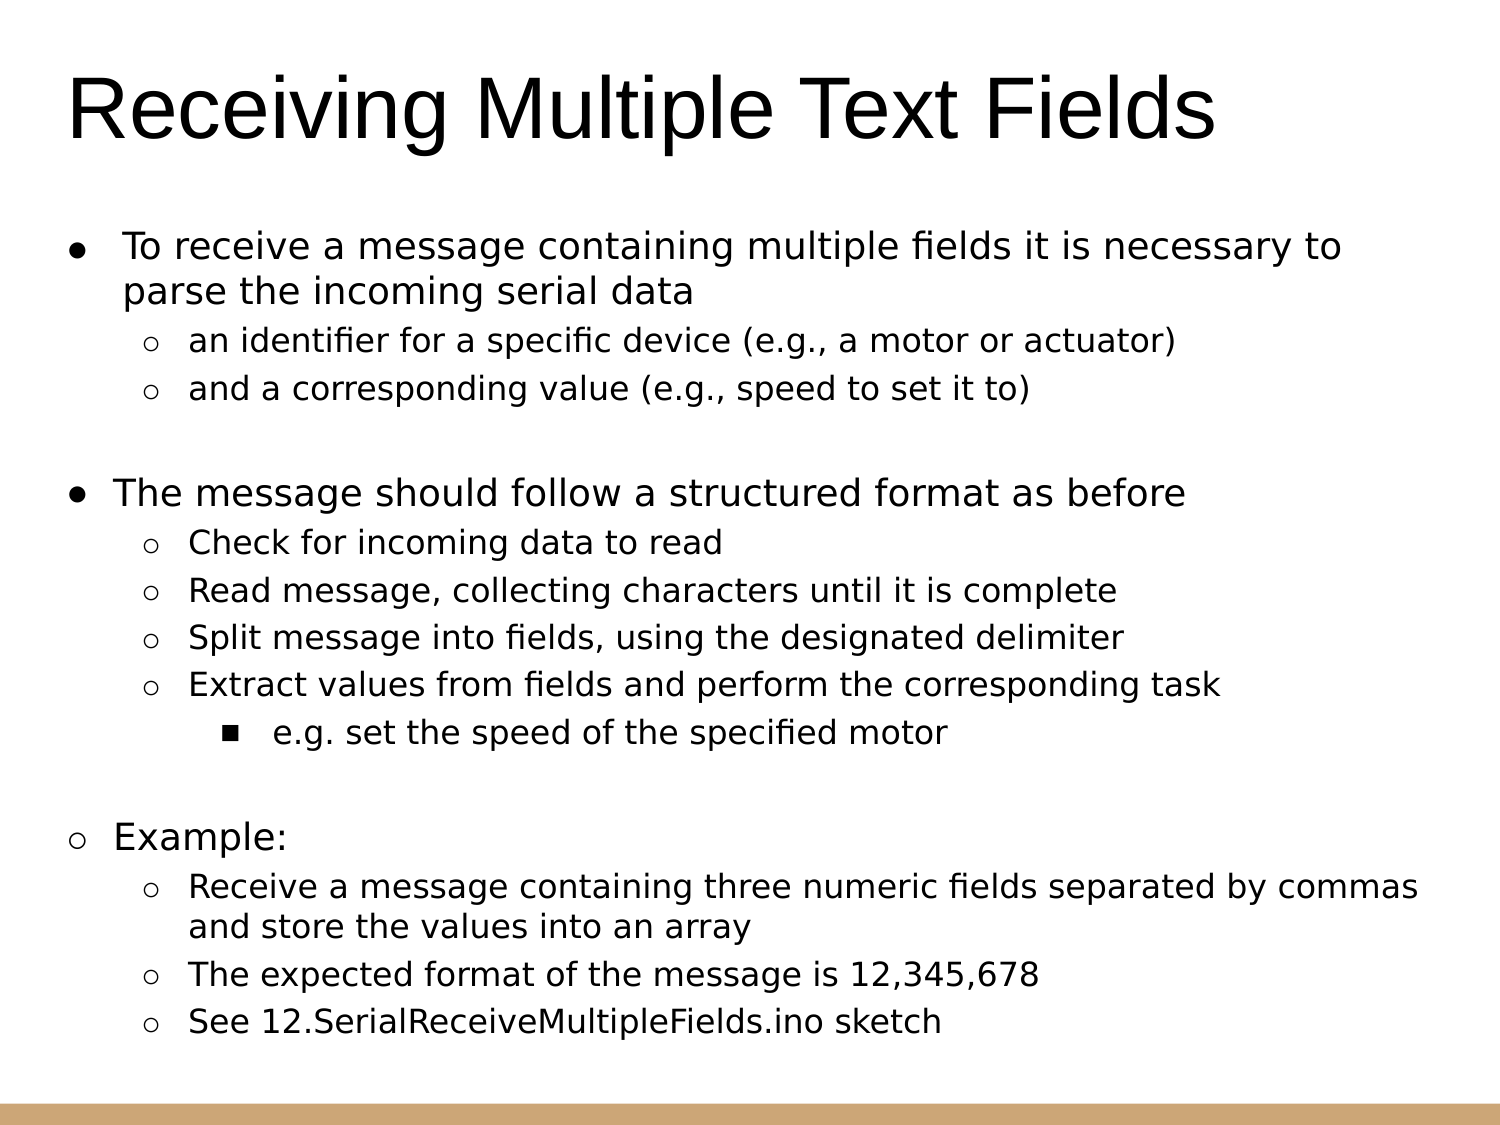

# Receiving Multiple Text Fields
To receive a message containing multiple fields it is necessary to parse the incoming serial data
an identifier for a specific device (e.g., a motor or actuator)
and a corresponding value (e.g., speed to set it to)

The message should follow a structured format as before
Check for incoming data to read
Read message, collecting characters until it is complete
Split message into fields, using the designated delimiter
Extract values from fields and perform the corresponding task
e.g. set the speed of the specified motor

Example:
Receive a message containing three numeric fields separated by commas and store the values into an array
The expected format of the message is 12,345,678
See 12.SerialReceiveMultipleFields.ino sketch